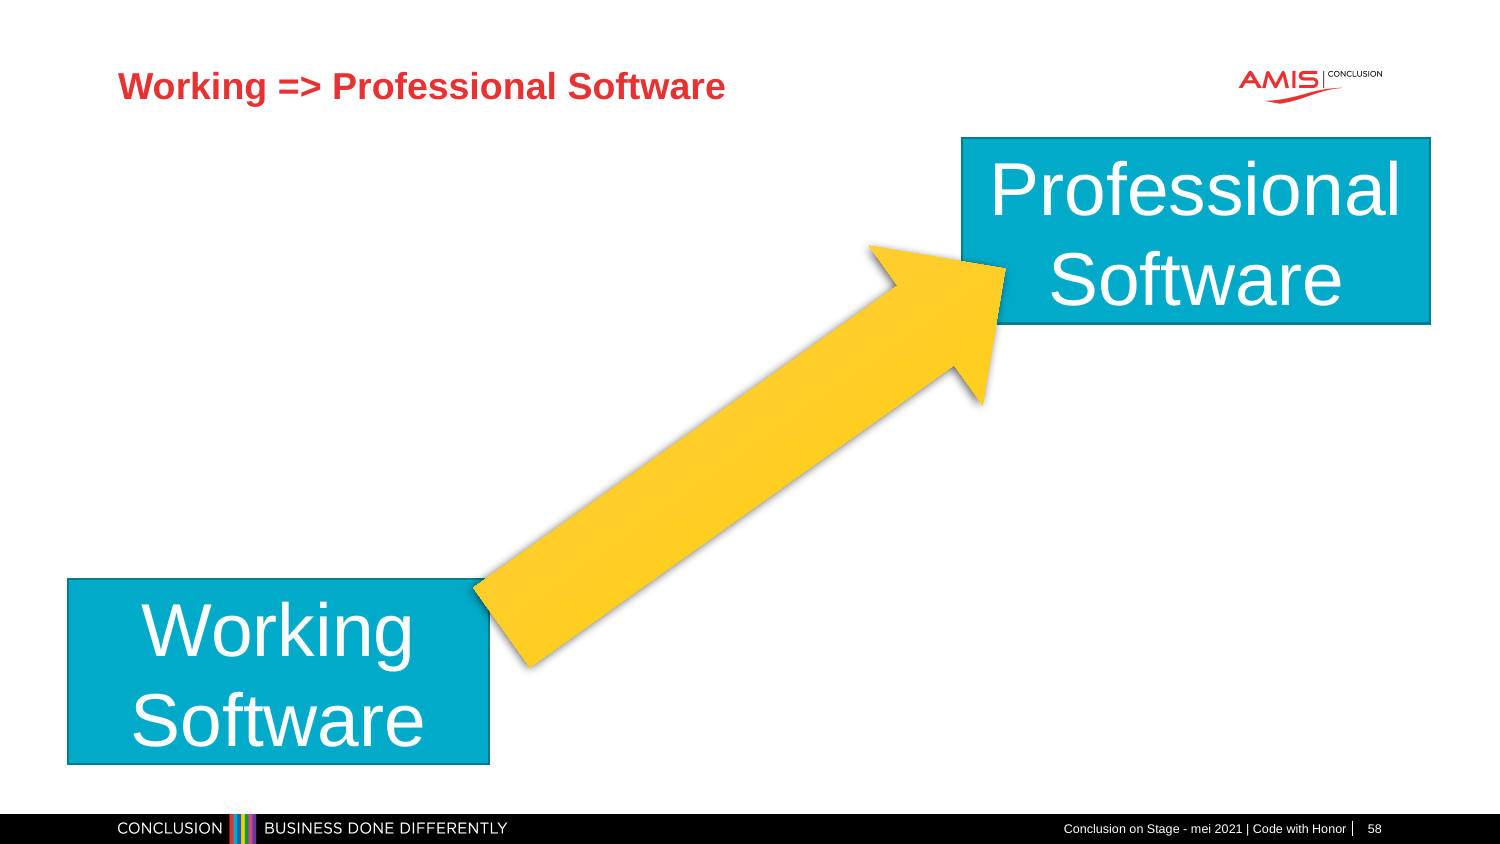

# Working => Professional Software
Professional Software

Working Software
Conclusion on Stage - mei 2021 | Code with Honor
58